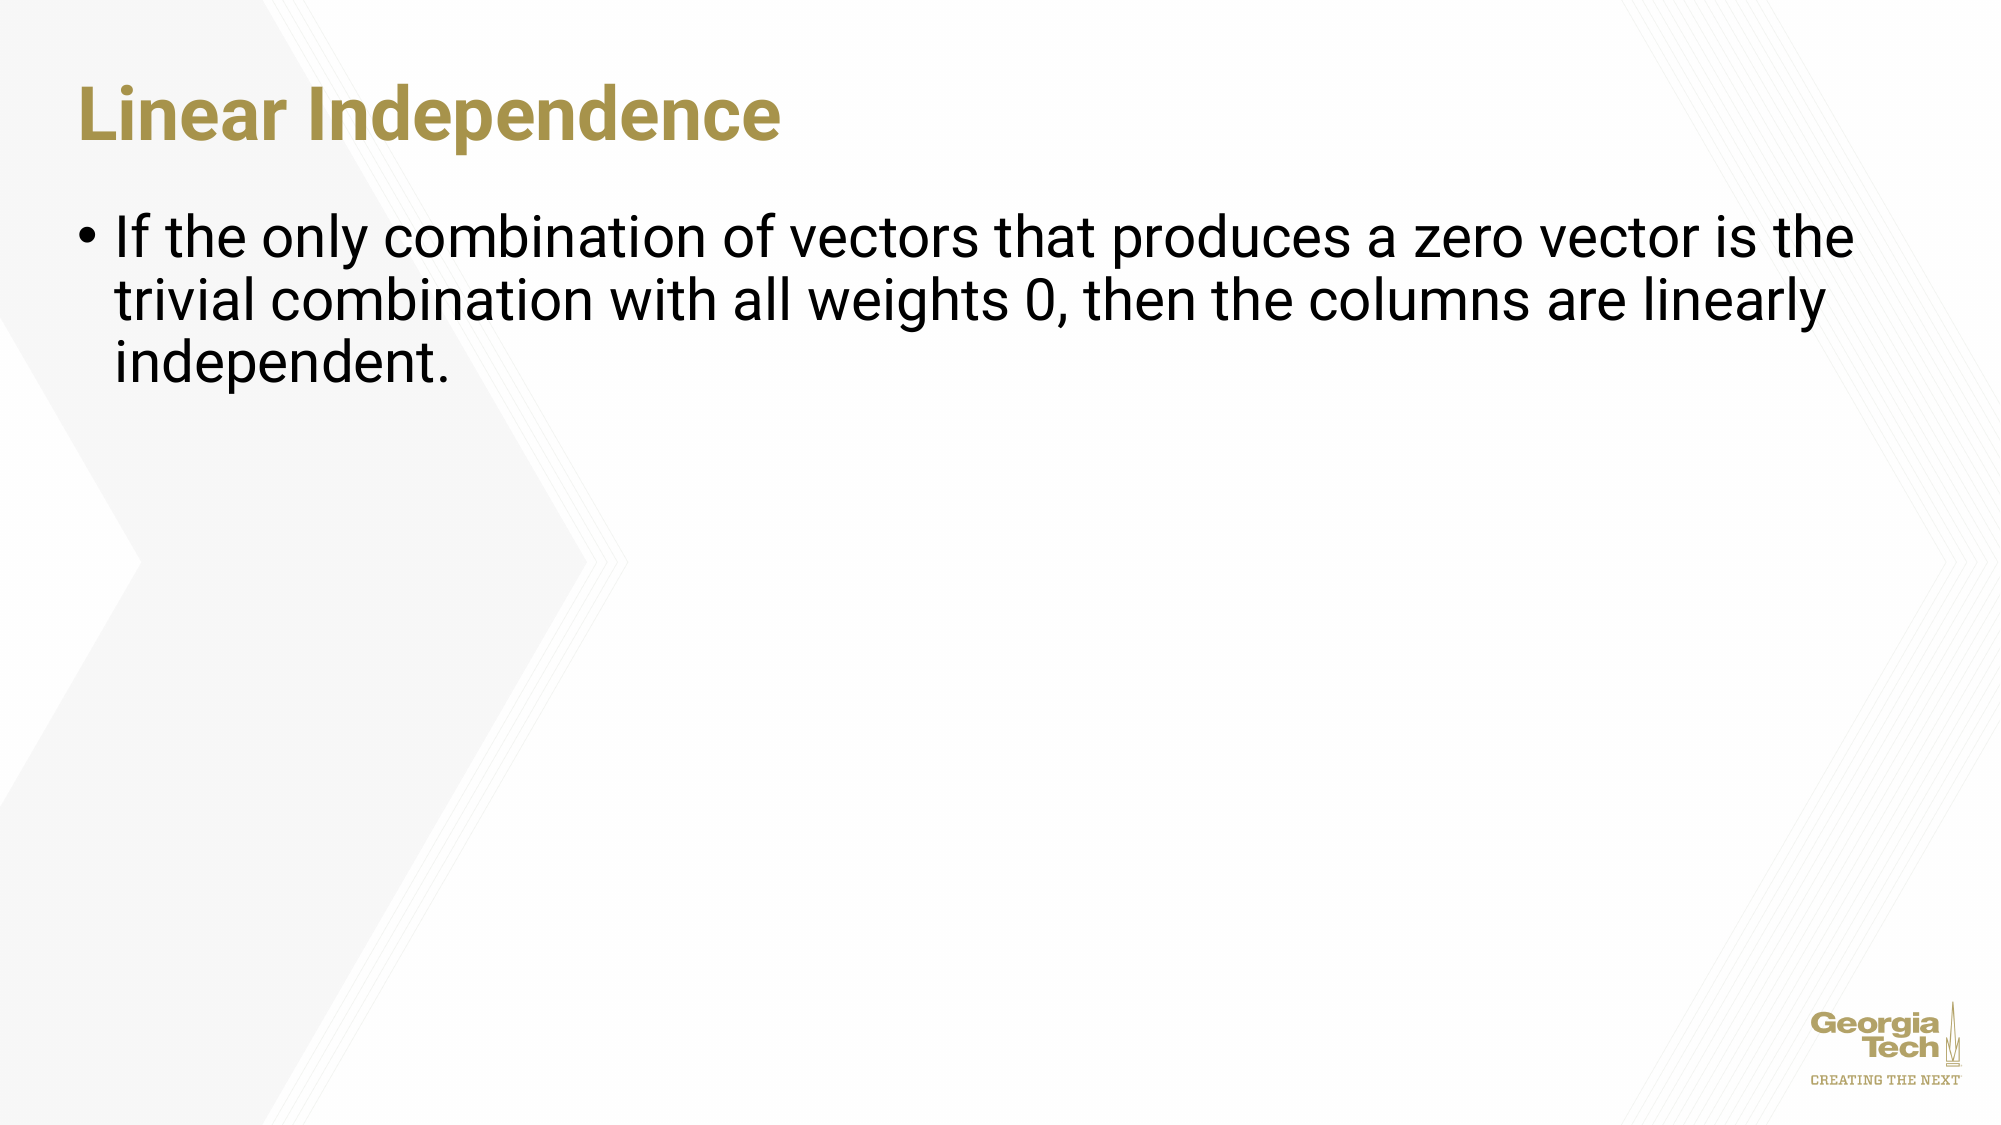

# Linear Independence
If the only combination of vectors that produces a zero vector is the trivial combination with all weights 0, then the columns are linearly independent.